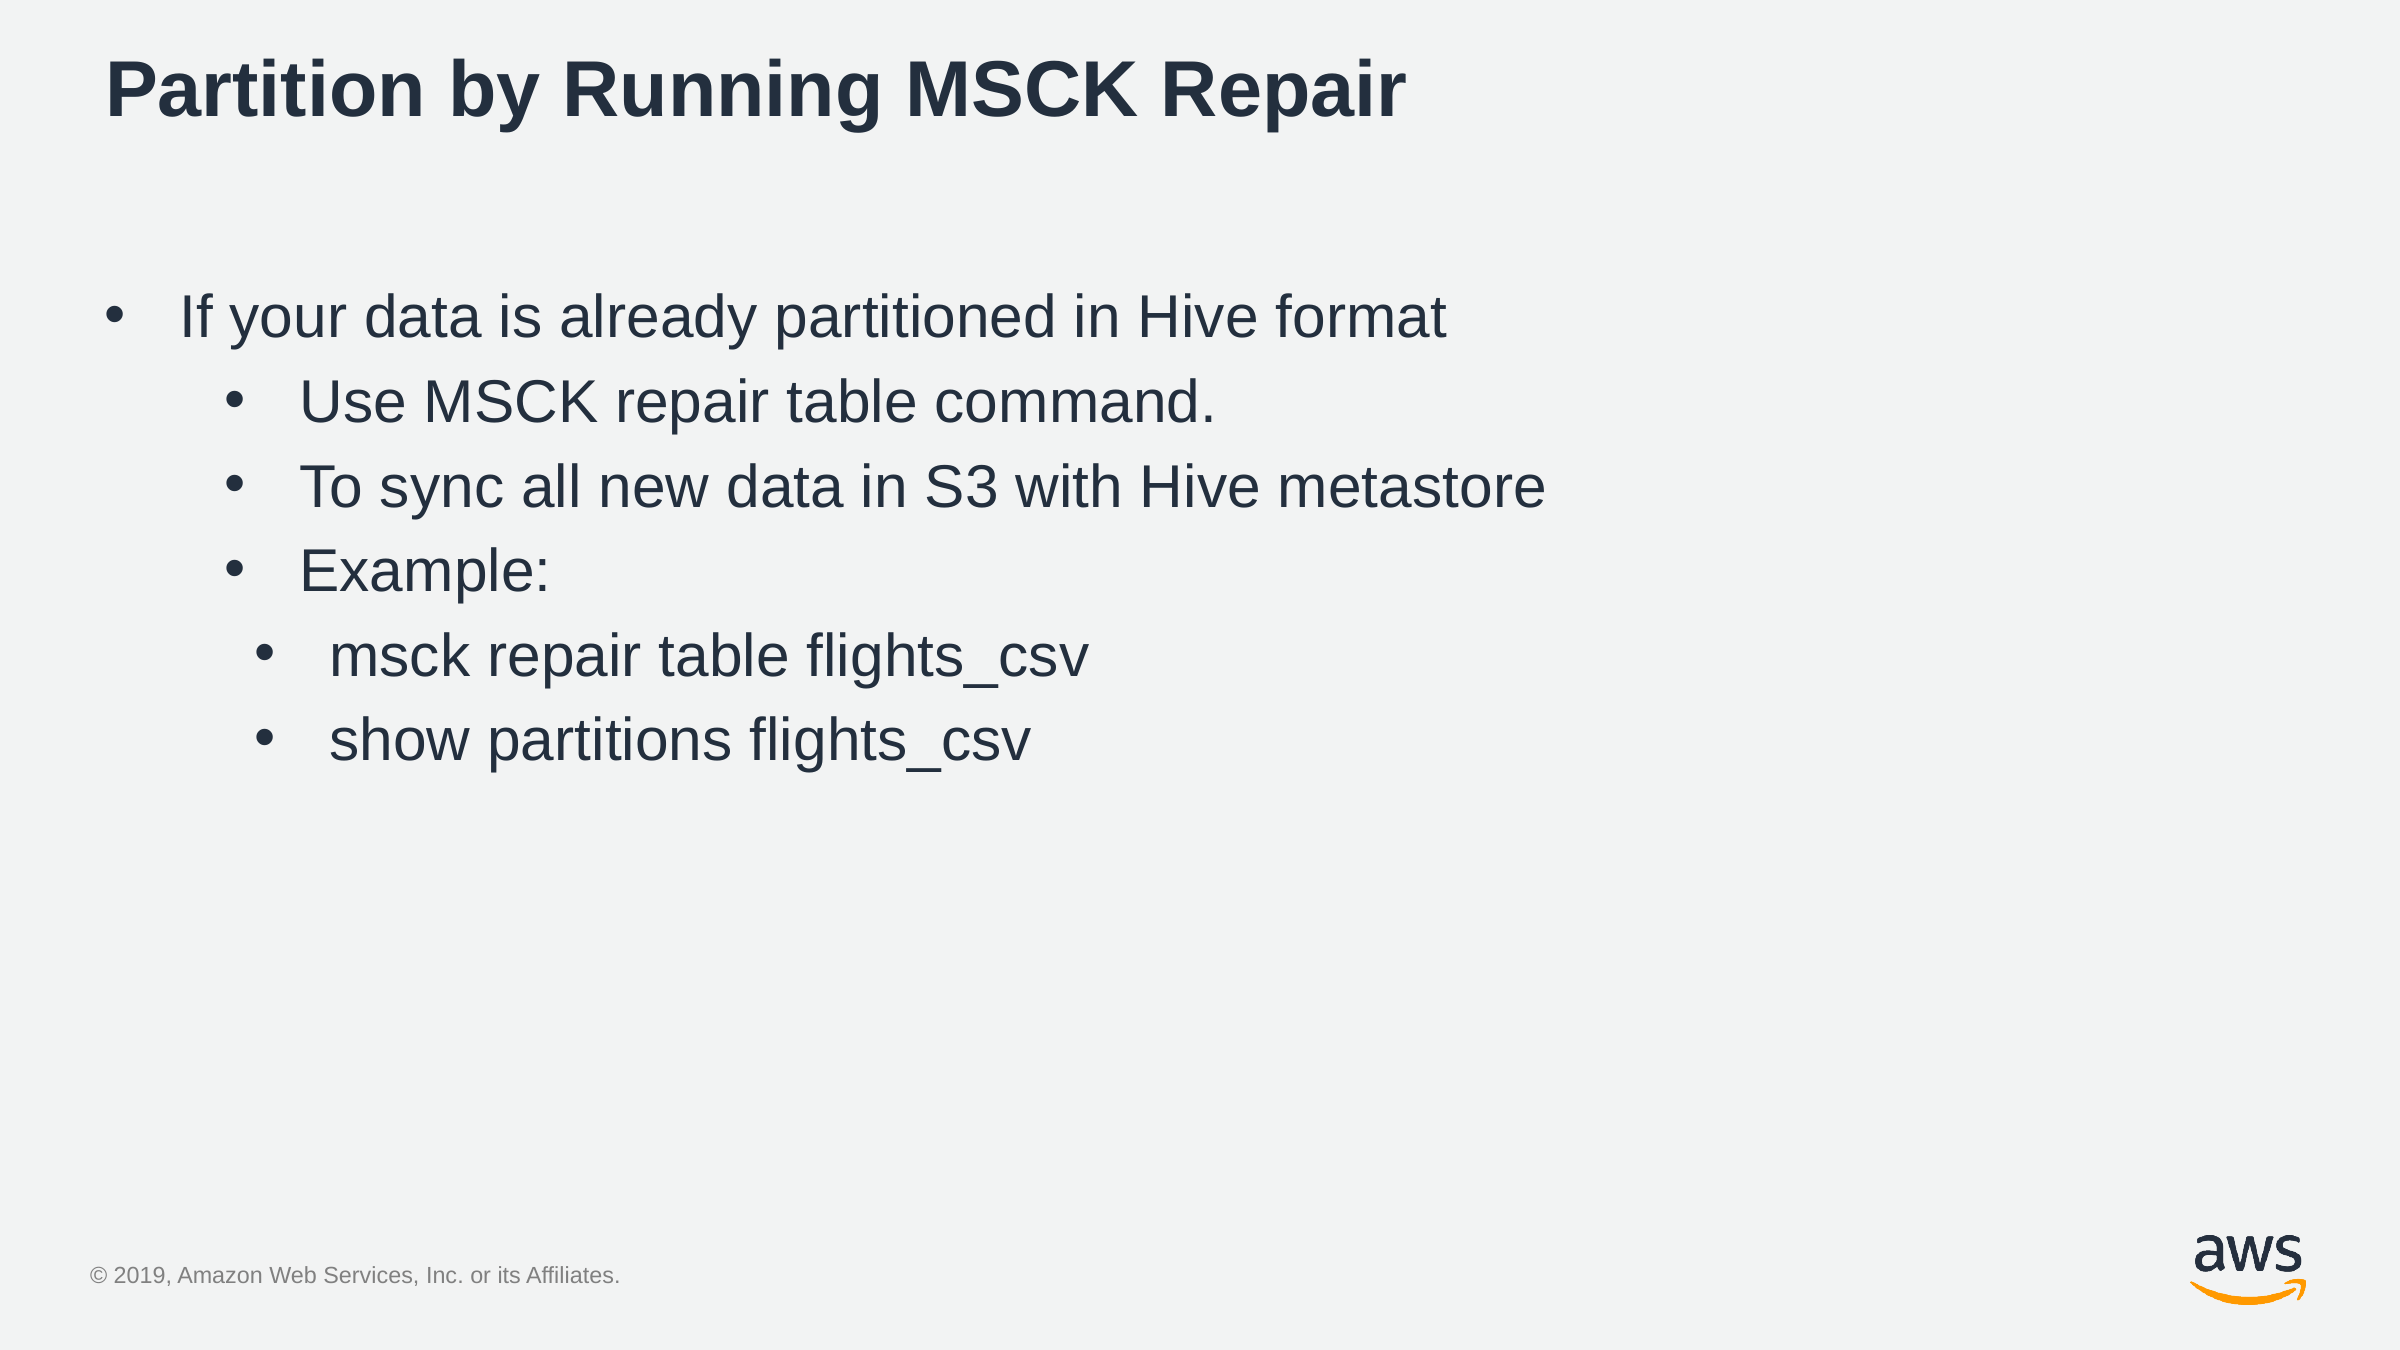

# Partition by Running MSCK Repair
If your data is already partitioned in Hive format
Use MSCK repair table command.
To sync all new data in S3 with Hive metastore
Example:
msck repair table flights_csv
show partitions flights_csv